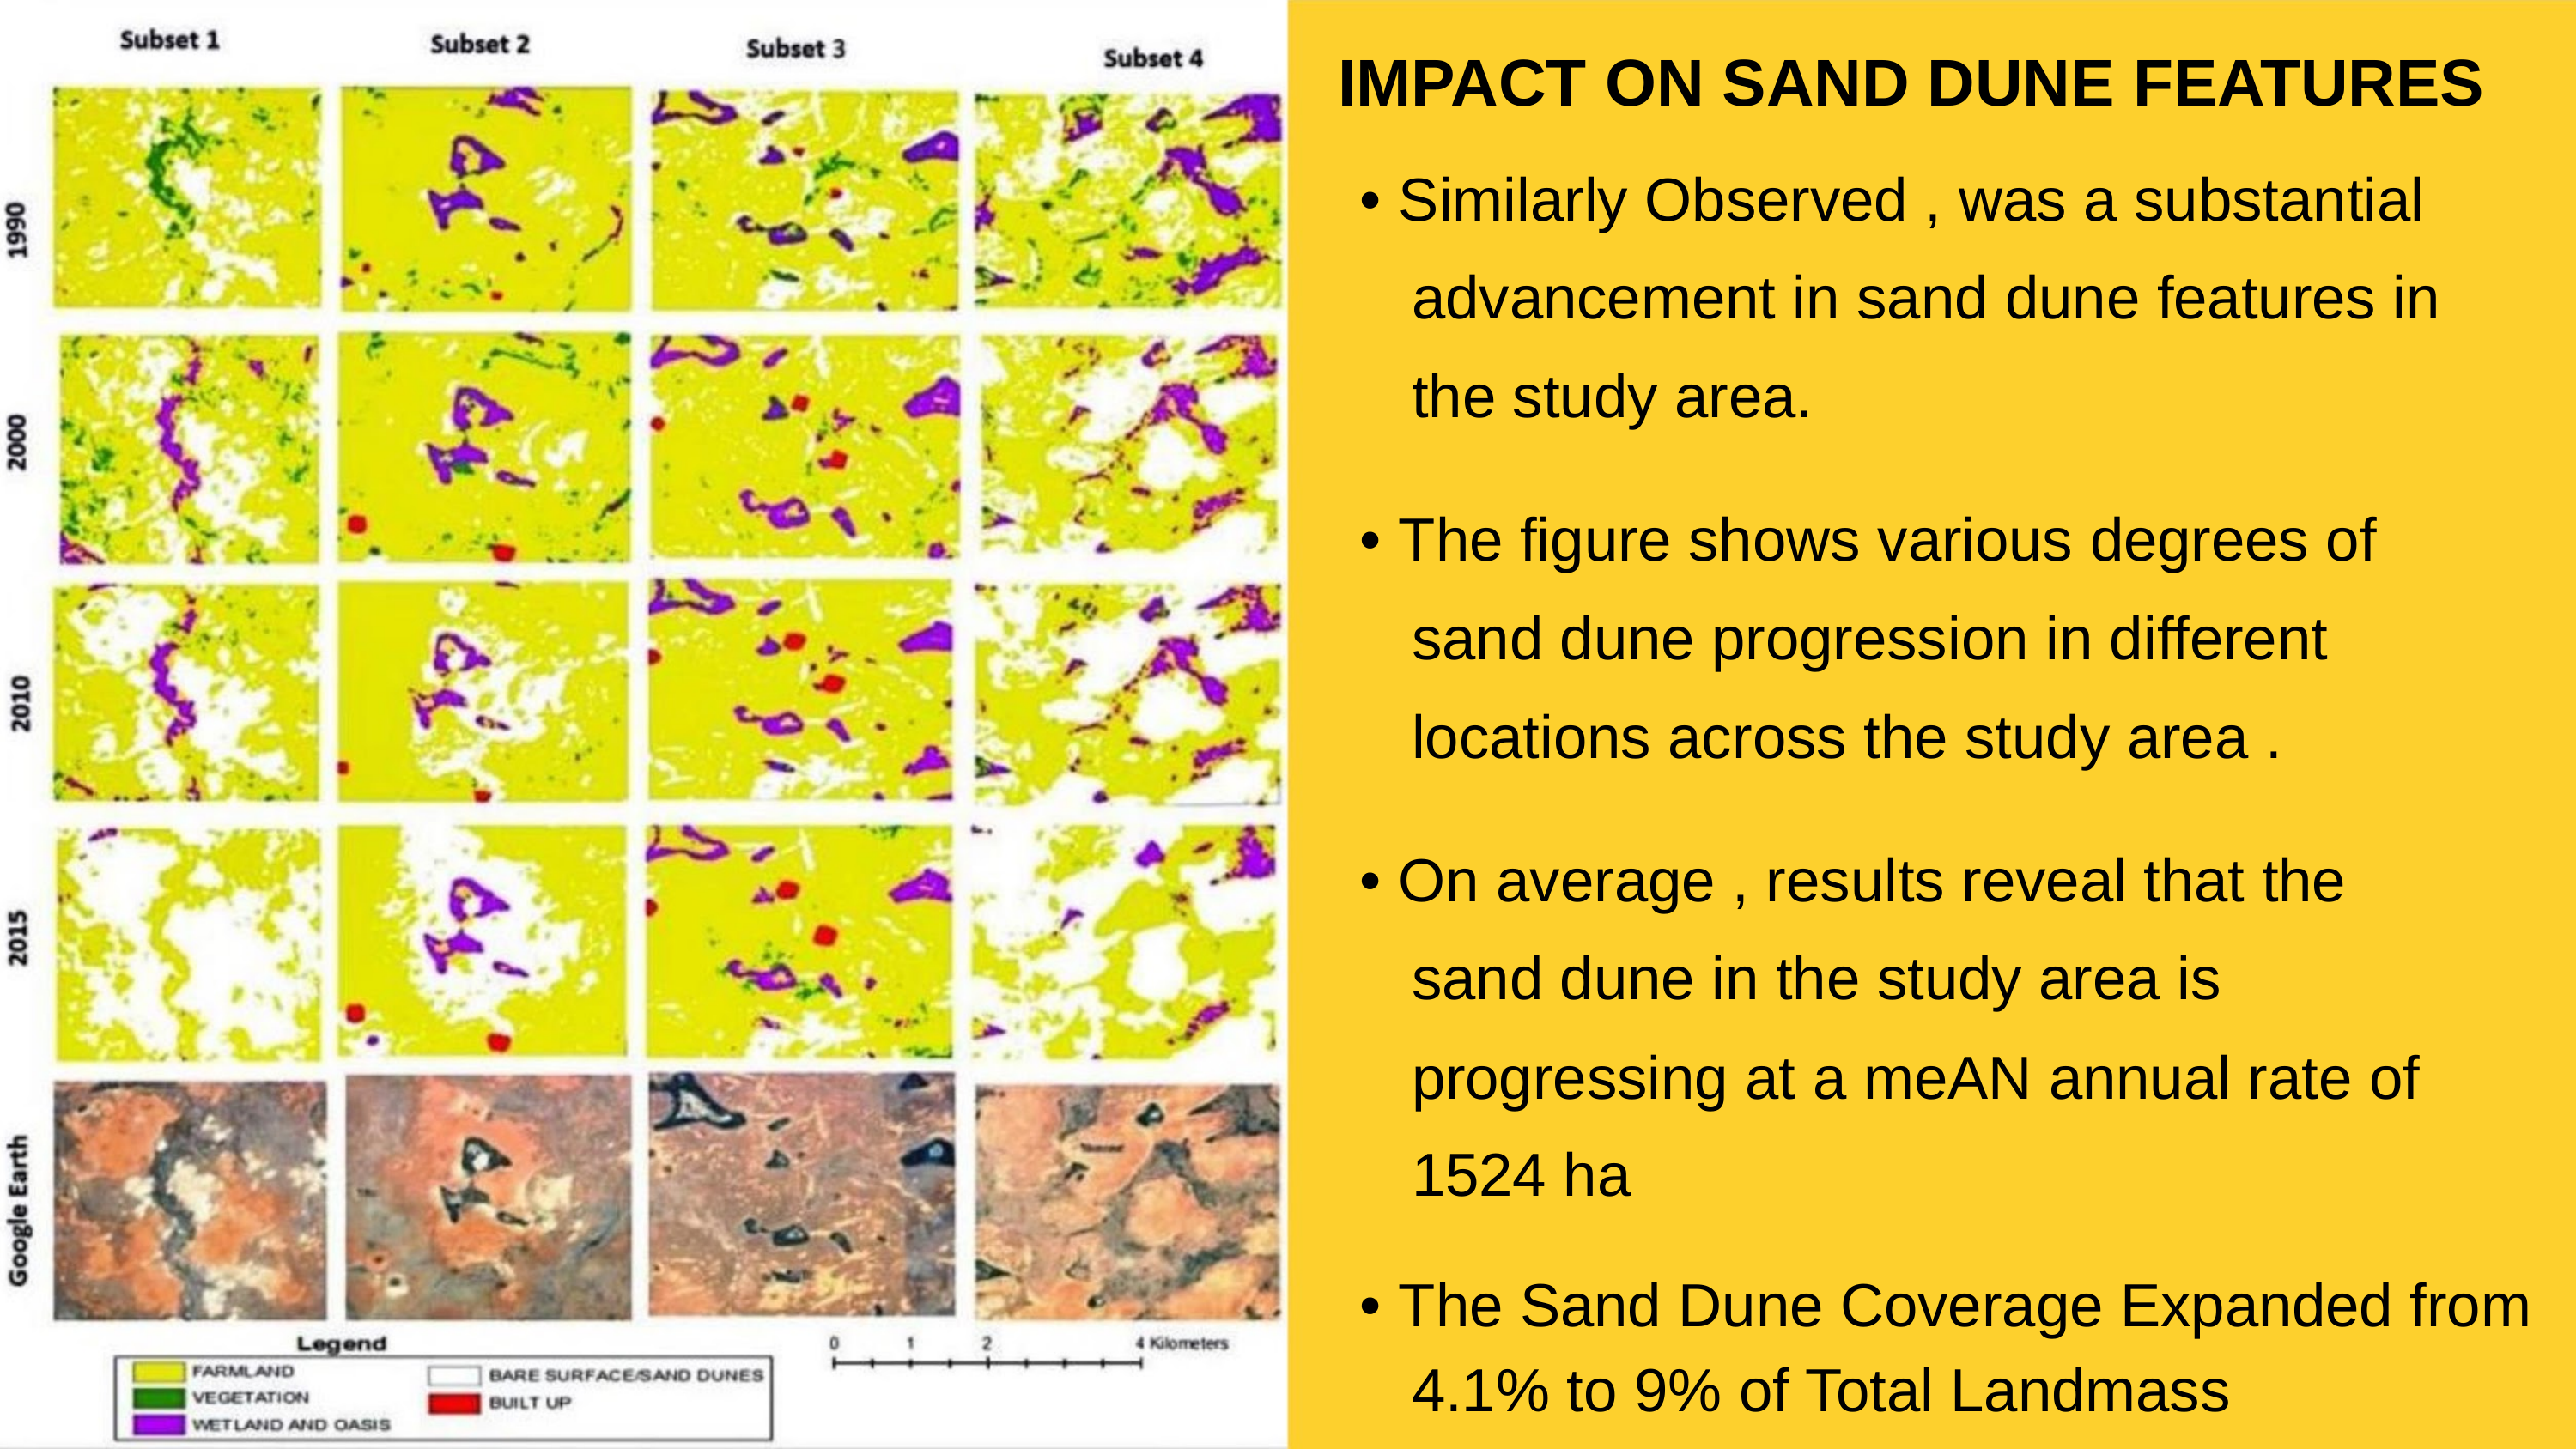

IMPACT ON SAND DUNE FEATURES
• Similarly Observed , was a substantial
advancement in sand dune features in
the study area.
• The figure shows various degrees of
sand dune progression in different
locations across the study area .
• On average , results reveal that the
sand dune in the study area is
progressing at a meAN annual rate of
1524 ha
• The Sand Dune Coverage Expanded from
4.1% to 9% of Total Landmass